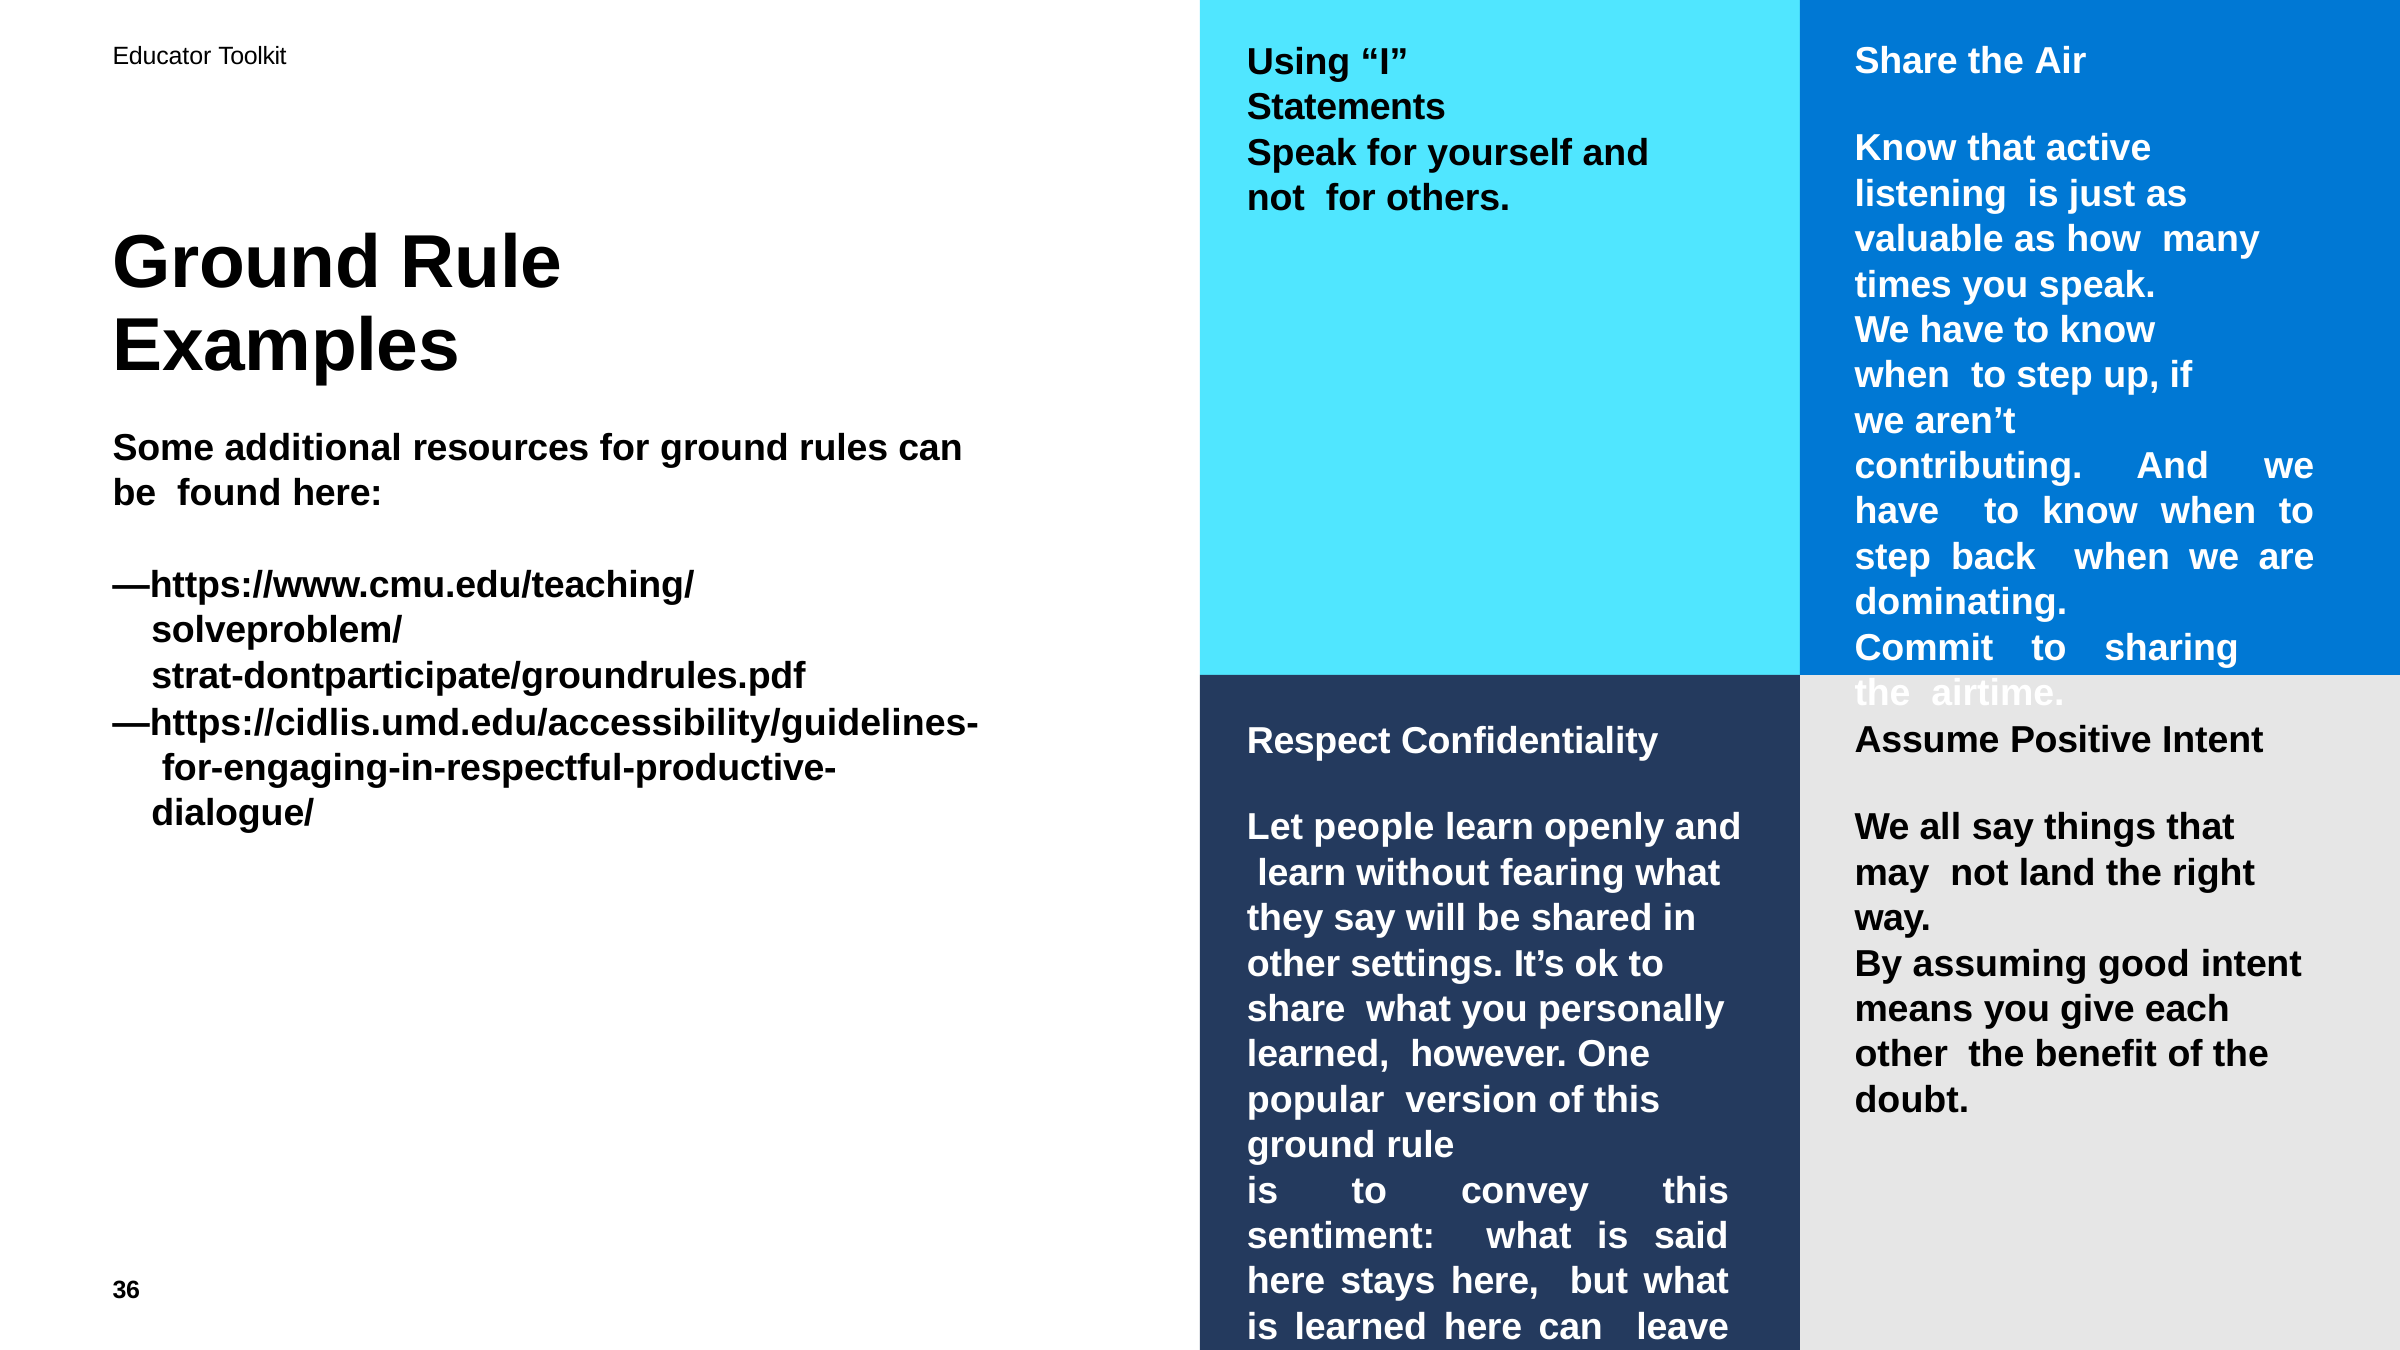

Share the Air

Know that active listening  is just as valuable as how  many times you speak.
We have to know when  to step up, if we aren’t
contributing. And we have  to know when to step back  when we are dominating.
Commit to sharing the  airtime.
# Using “I” Statements
Educator Toolkit
Speak for yourself and not  for others.
Ground Rule Examples
Some additional resources for ground rules can be  found here:
—https://www.cmu.edu/teaching/solveproblem/  strat-dontparticipate/groundrules.pdf

—https://cidlis.umd.edu/accessibility/guidelines-  for-engaging-in-respectful-productive-dialogue/
Assume Positive Intent

We all say things that may  not land the right way.
By assuming good intent  means you give each other  the benefit of the doubt.
Respect Confidentiality

Let people learn openly and  learn without fearing what  they say will be shared in  other settings. It’s ok to share  what you personally learned,  however. One popular  version of this ground rule
is to convey this sentiment:  what is said here stays here,  but what is learned here can  leave here.
36